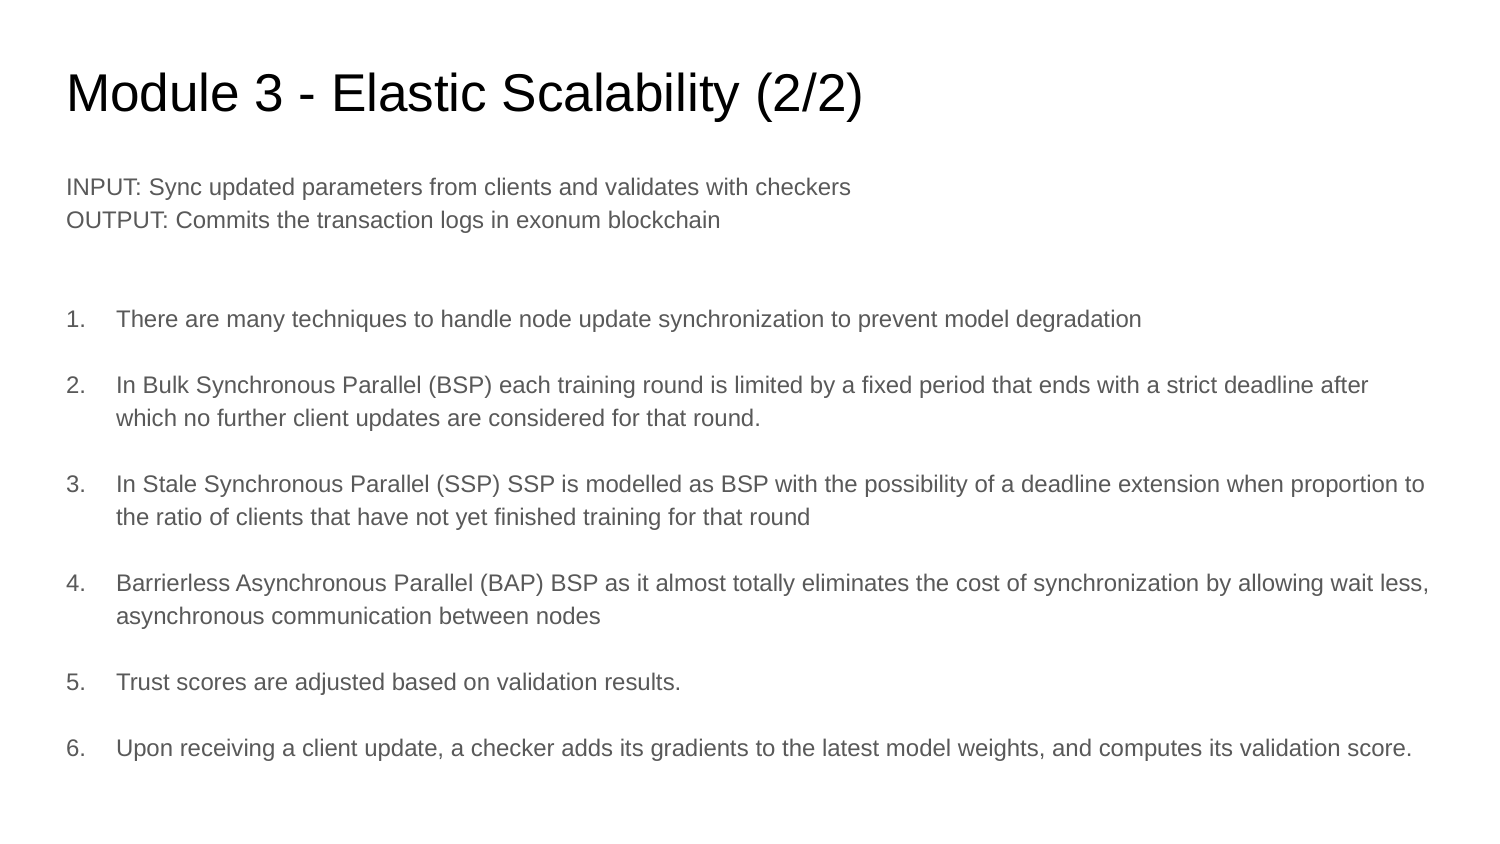

# Module 3 - Elastic Scalability (2/2)
INPUT: Sync updated parameters from clients and validates with checkers
OUTPUT: Commits the transaction logs in exonum blockchain

There are many techniques to handle node update synchronization to prevent model degradation

In Bulk Synchronous Parallel (BSP) each training round is limited by a fixed period that ends with a strict deadline after which no further client updates are considered for that round.

In Stale Synchronous Parallel (SSP) SSP is modelled as BSP with the possibility of a deadline extension when proportion to the ratio of clients that have not yet finished training for that round

Barrierless Asynchronous Parallel (BAP) BSP as it almost totally eliminates the cost of synchronization by allowing wait less, asynchronous communication between nodes

Trust scores are adjusted based on validation results.

Upon receiving a client update, a checker adds its gradients to the latest model weights, and computes its validation score.